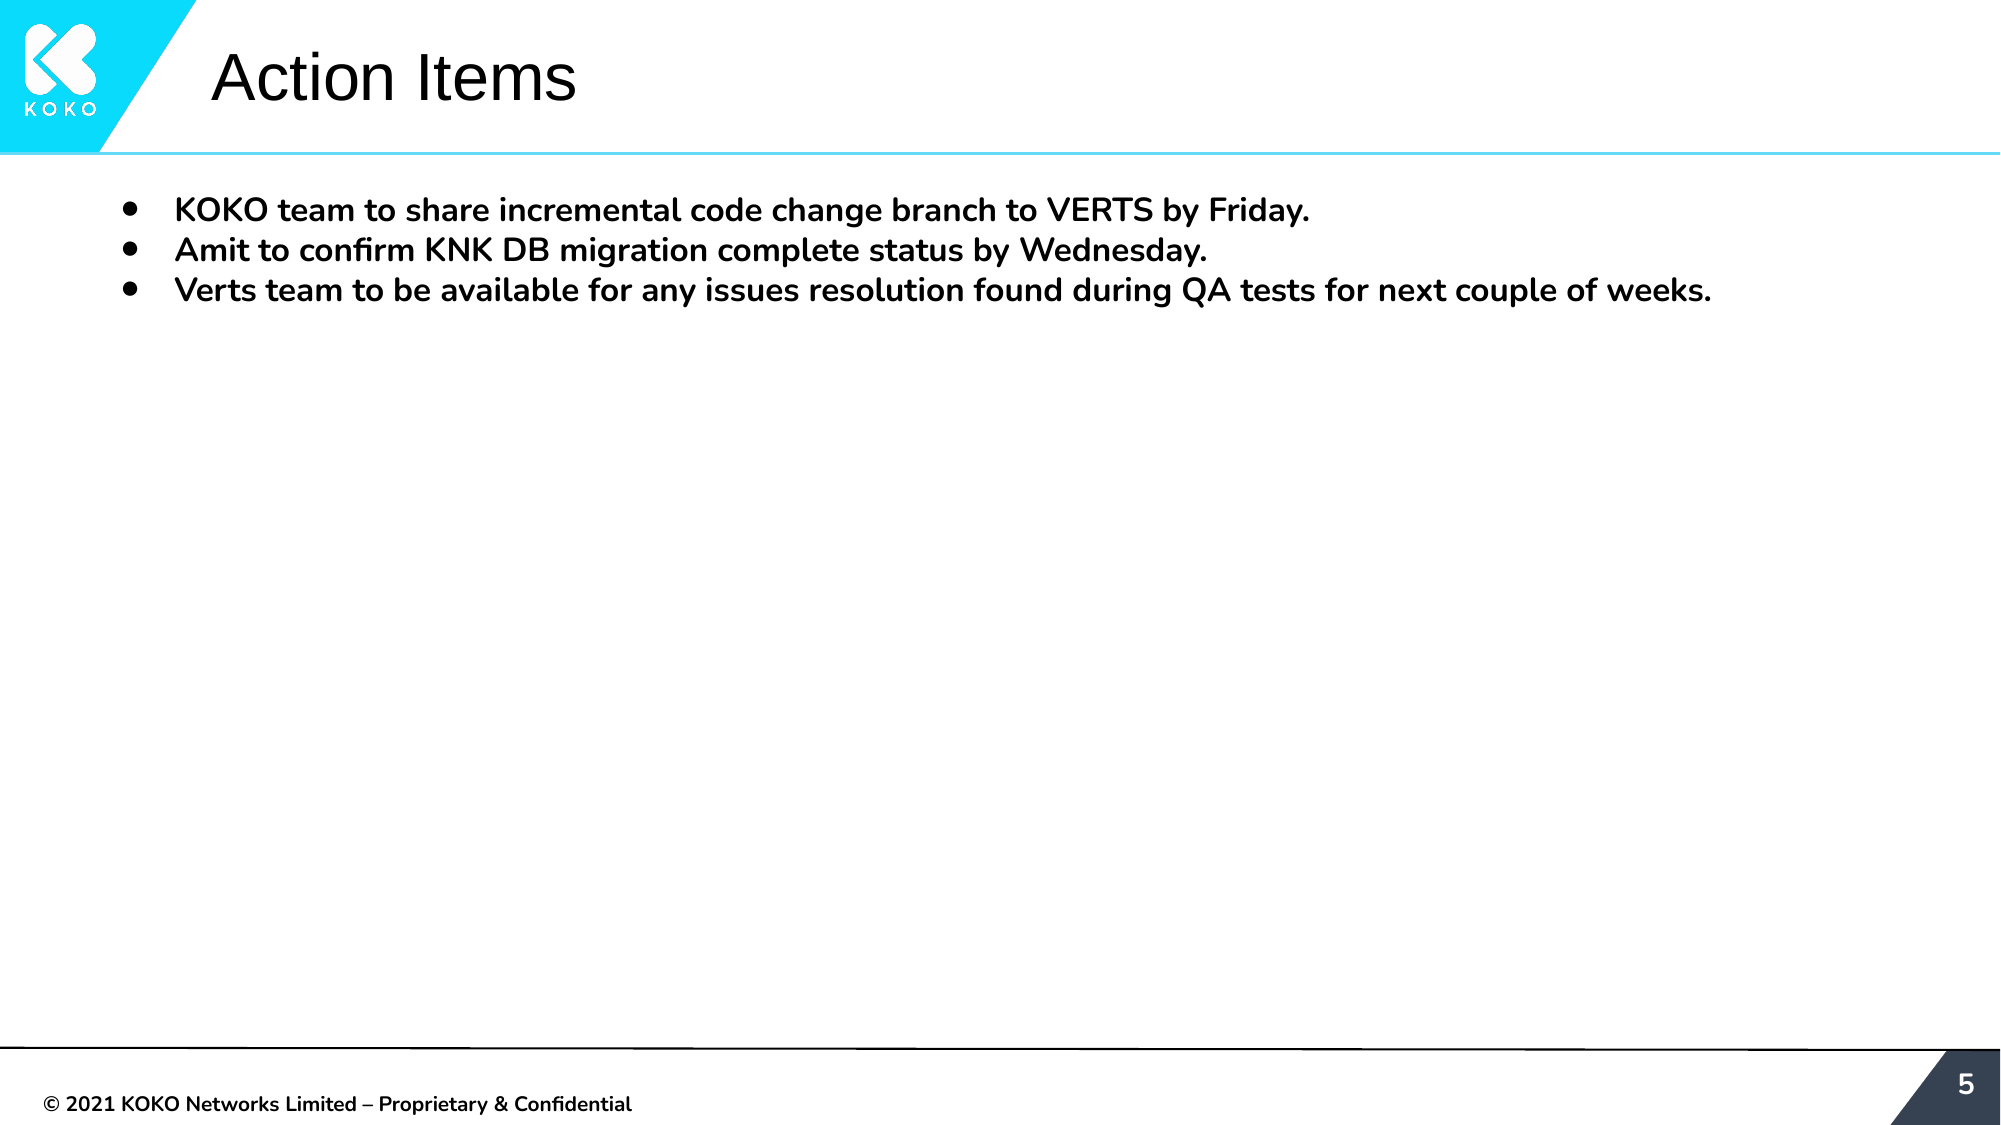

# Action Items
KOKO team to share incremental code change branch to VERTS by Friday.
Amit to confirm KNK DB migration complete status by Wednesday.
Verts team to be available for any issues resolution found during QA tests for next couple of weeks.

5